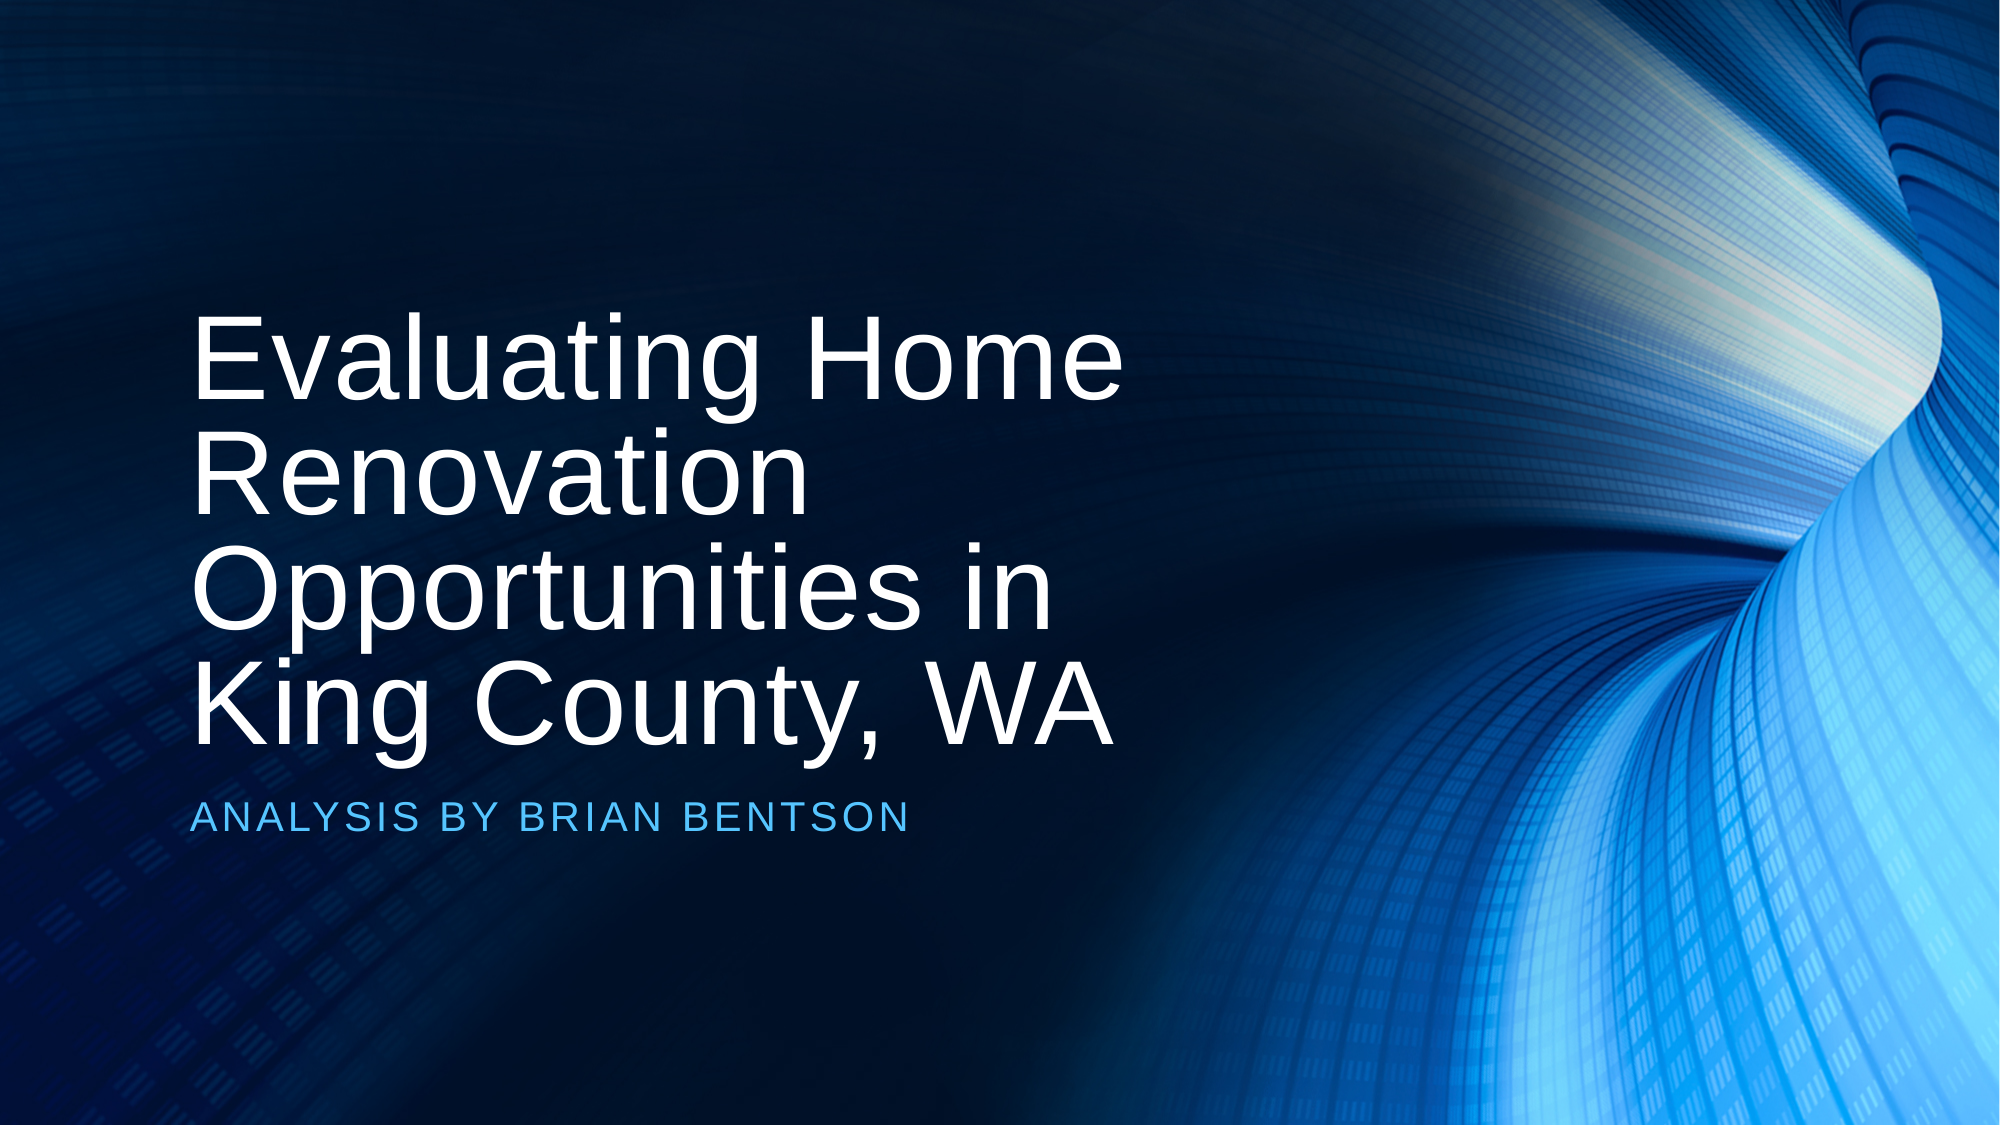

# Evaluating Home Renovation Opportunities in King County, WA
Analysis by Brian Bentson